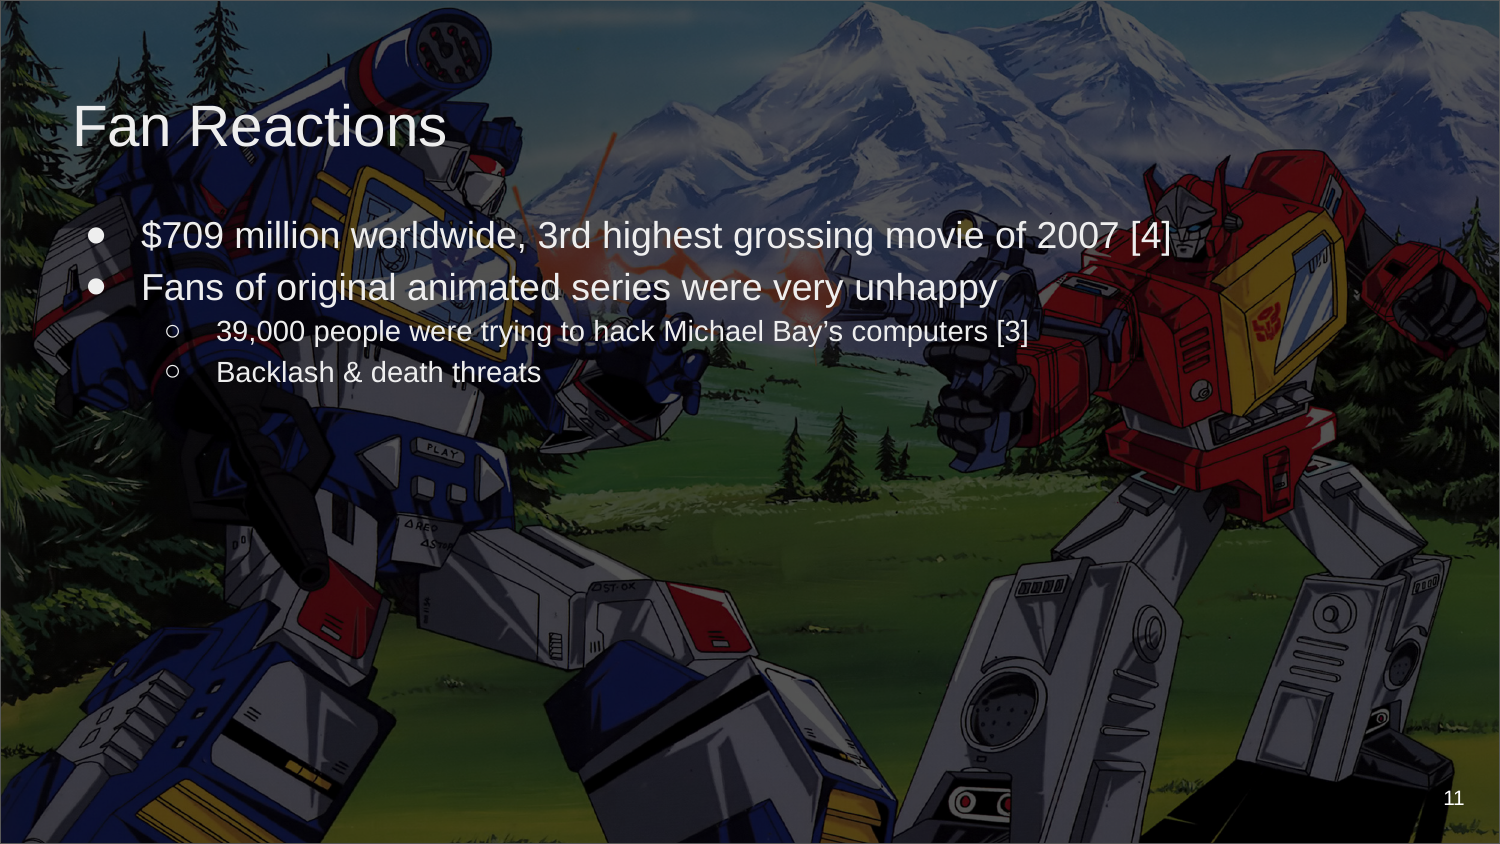

# Fan Reactions
$709 million worldwide, 3rd highest grossing movie of 2007 [4]
Fans of original animated series were very unhappy
39,000 people were trying to hack Michael Bay’s computers [3]
Backlash & death threats
11